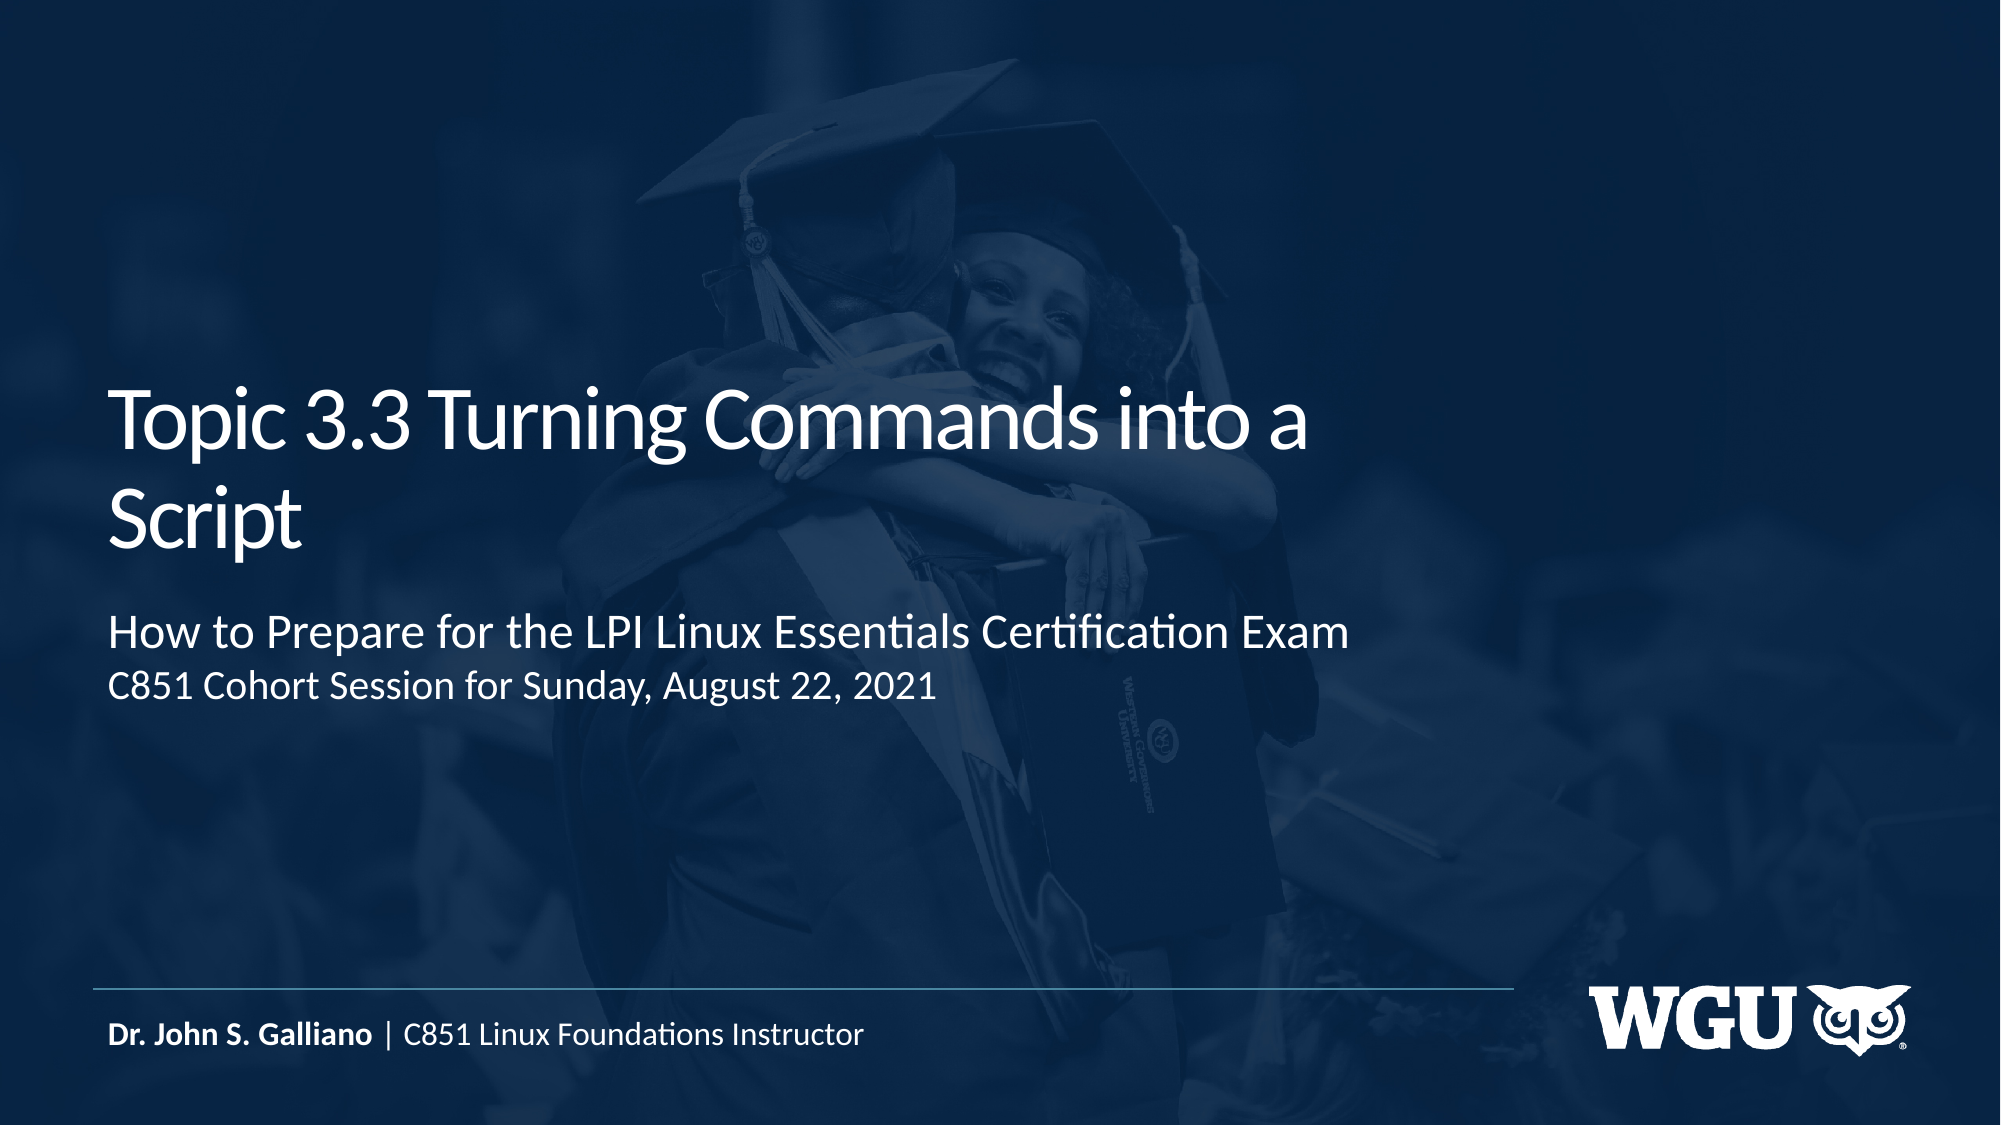

# Topic 3.3 Turning Commands into a Script
How to Prepare for the LPI Linux Essentials Certification Exam
C851 Cohort Session for Sunday, August 22, 2021
Dr. John S. Galliano | C851 Linux Foundations Instructor